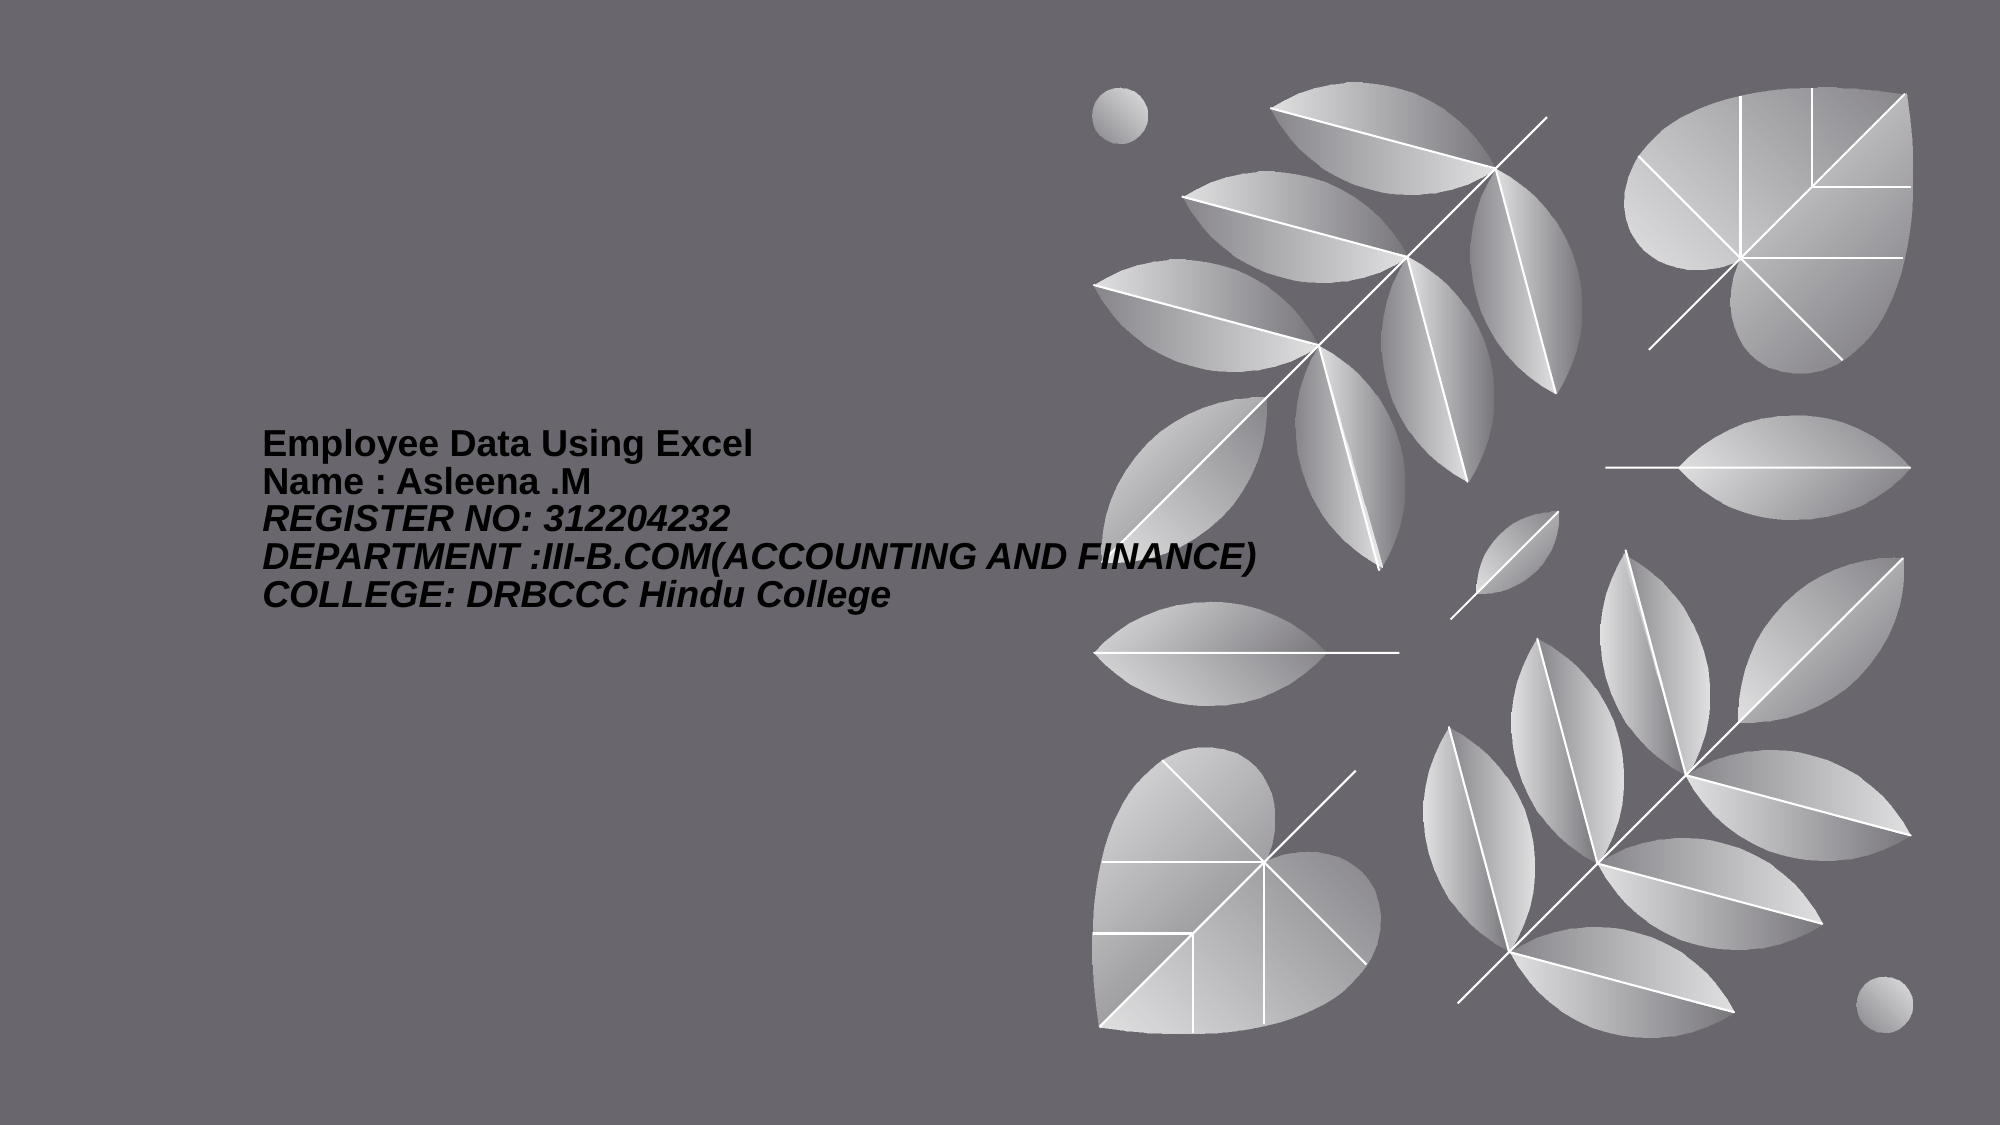

# Employee Data Using Excel Name : Asleena .M REGISTER NO: 312204232 DEPARTMENT :III-B.COM(ACCOUNTING AND FINANCE) COLLEGE: DRBCCC Hindu College